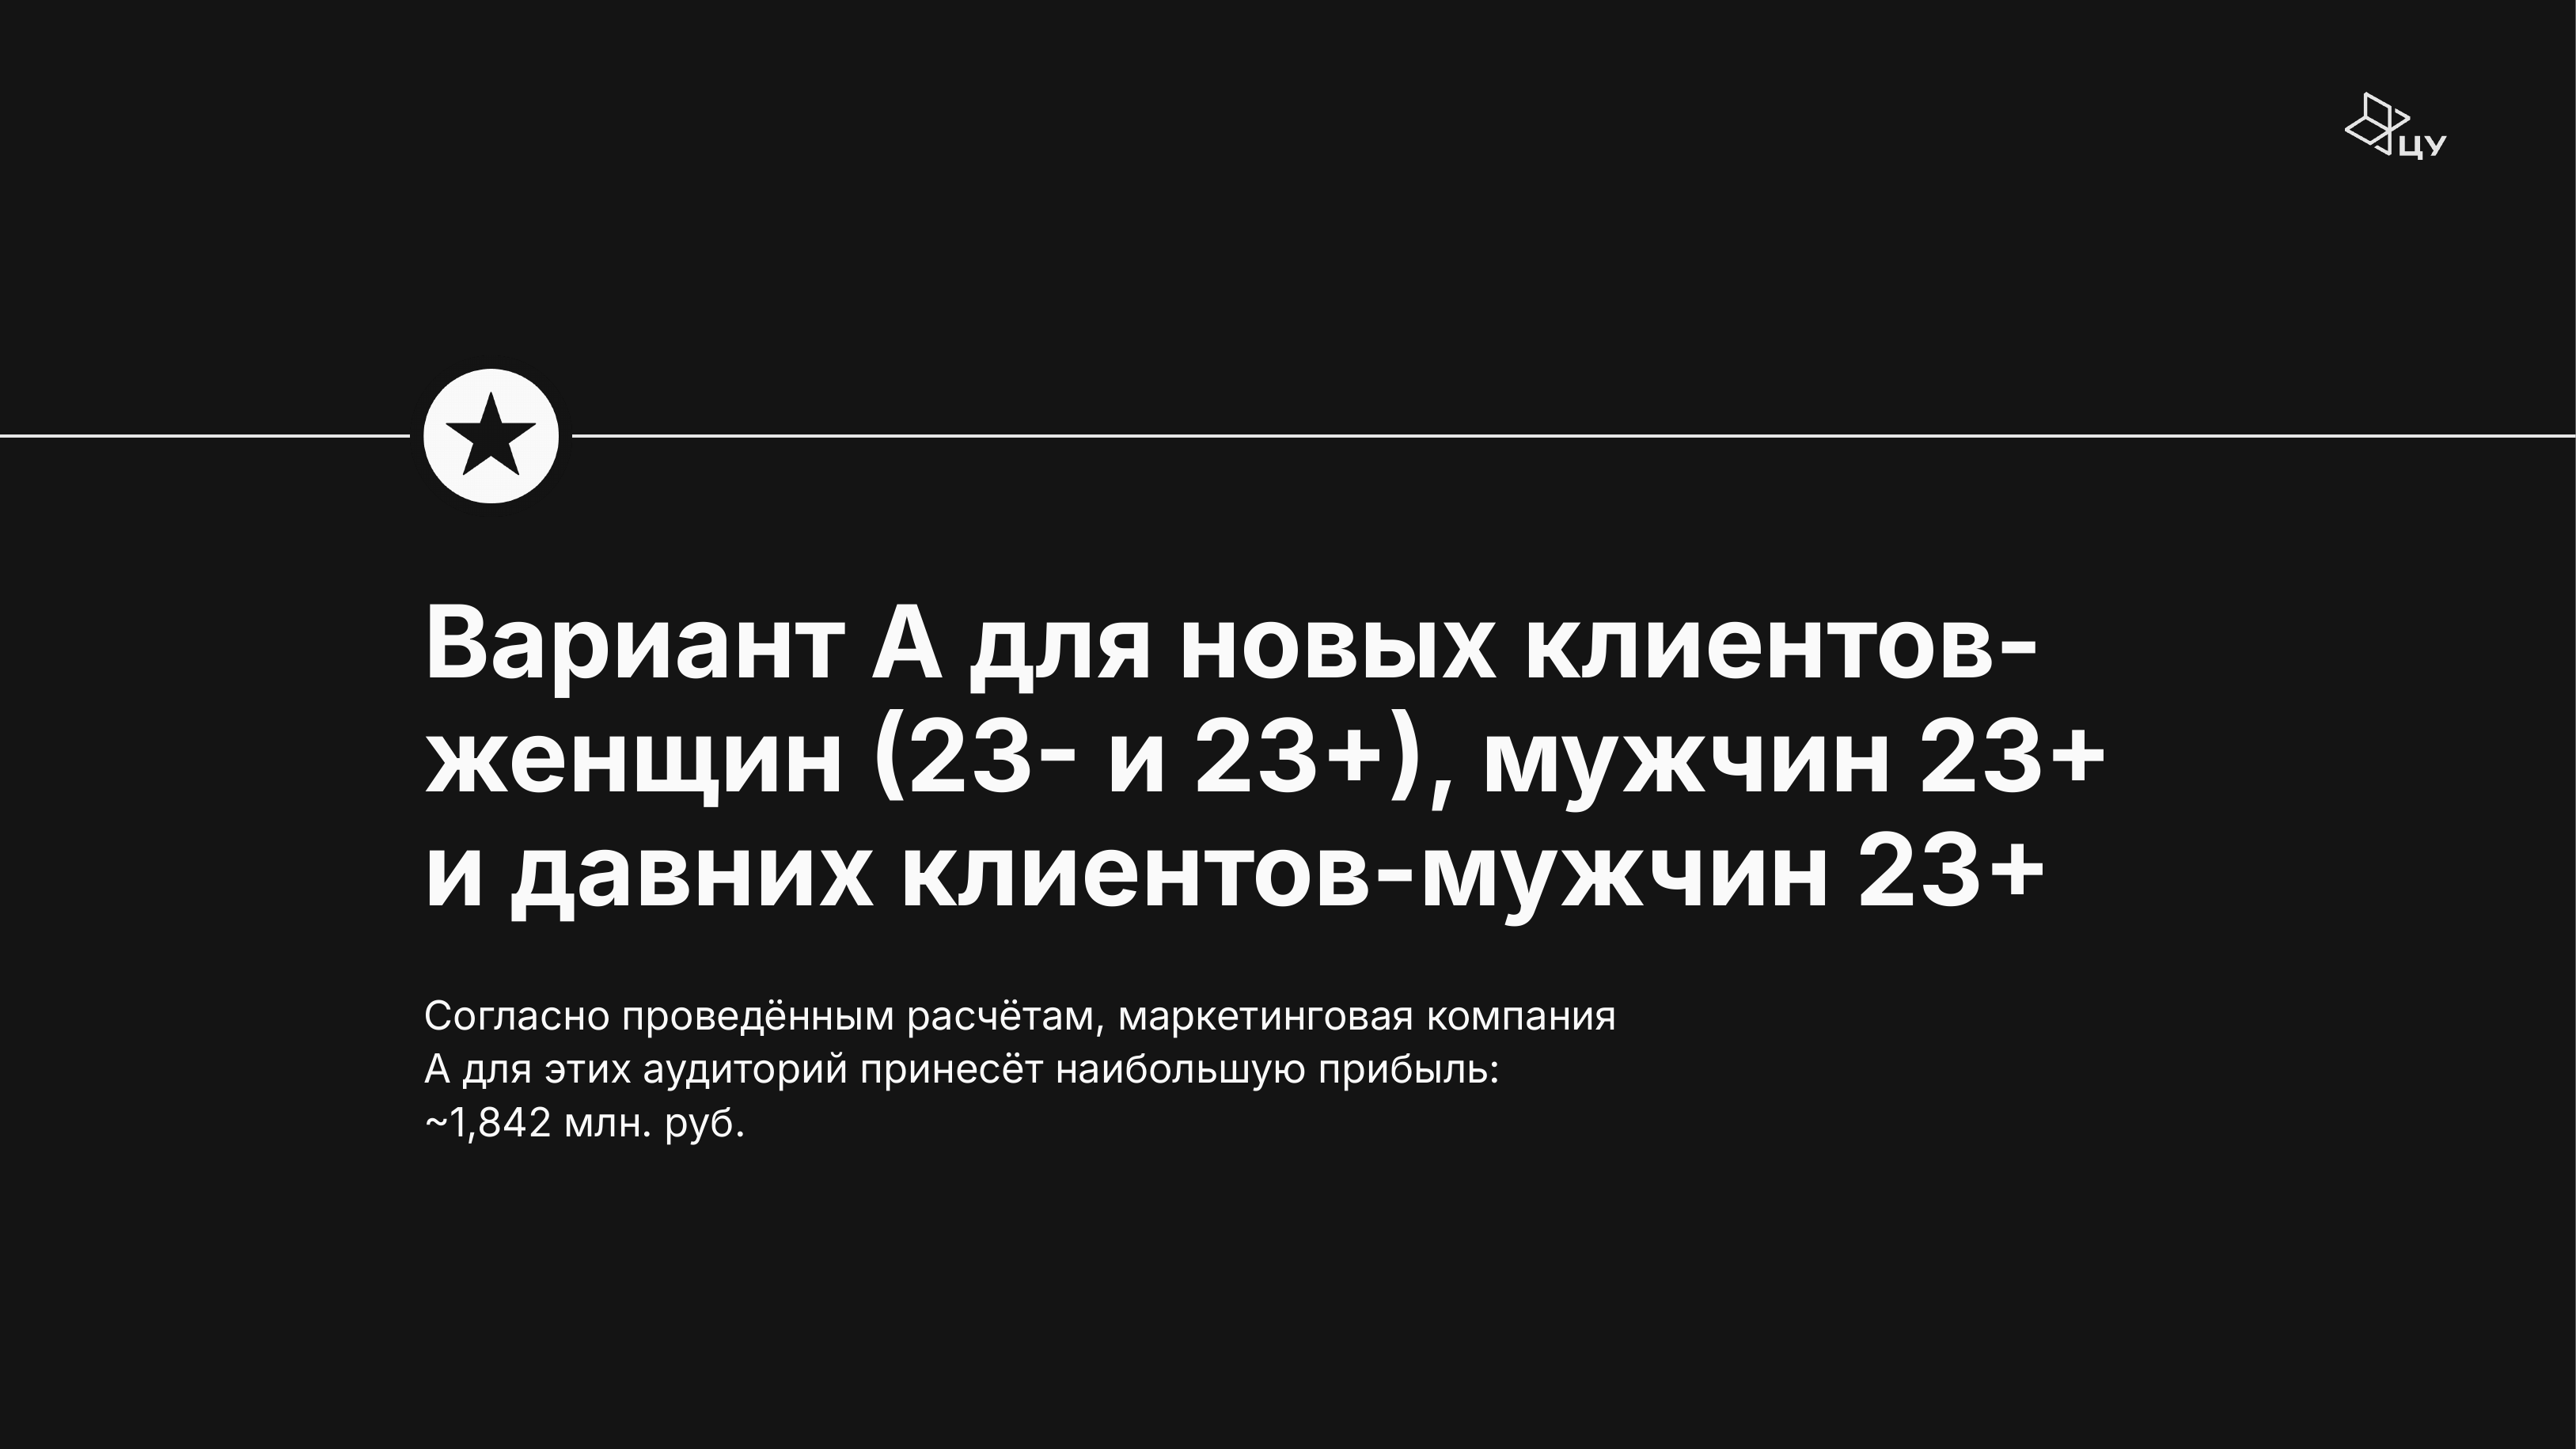

Вариант А для новых клиентов-женщин (23- и 23+), мужчин 23+ и давних клиентов-мужчин 23+
Согласно проведённым расчётам, маркетинговая компания A для этих аудиторий принесёт наибольшую прибыль: ~1,842 млн. руб.